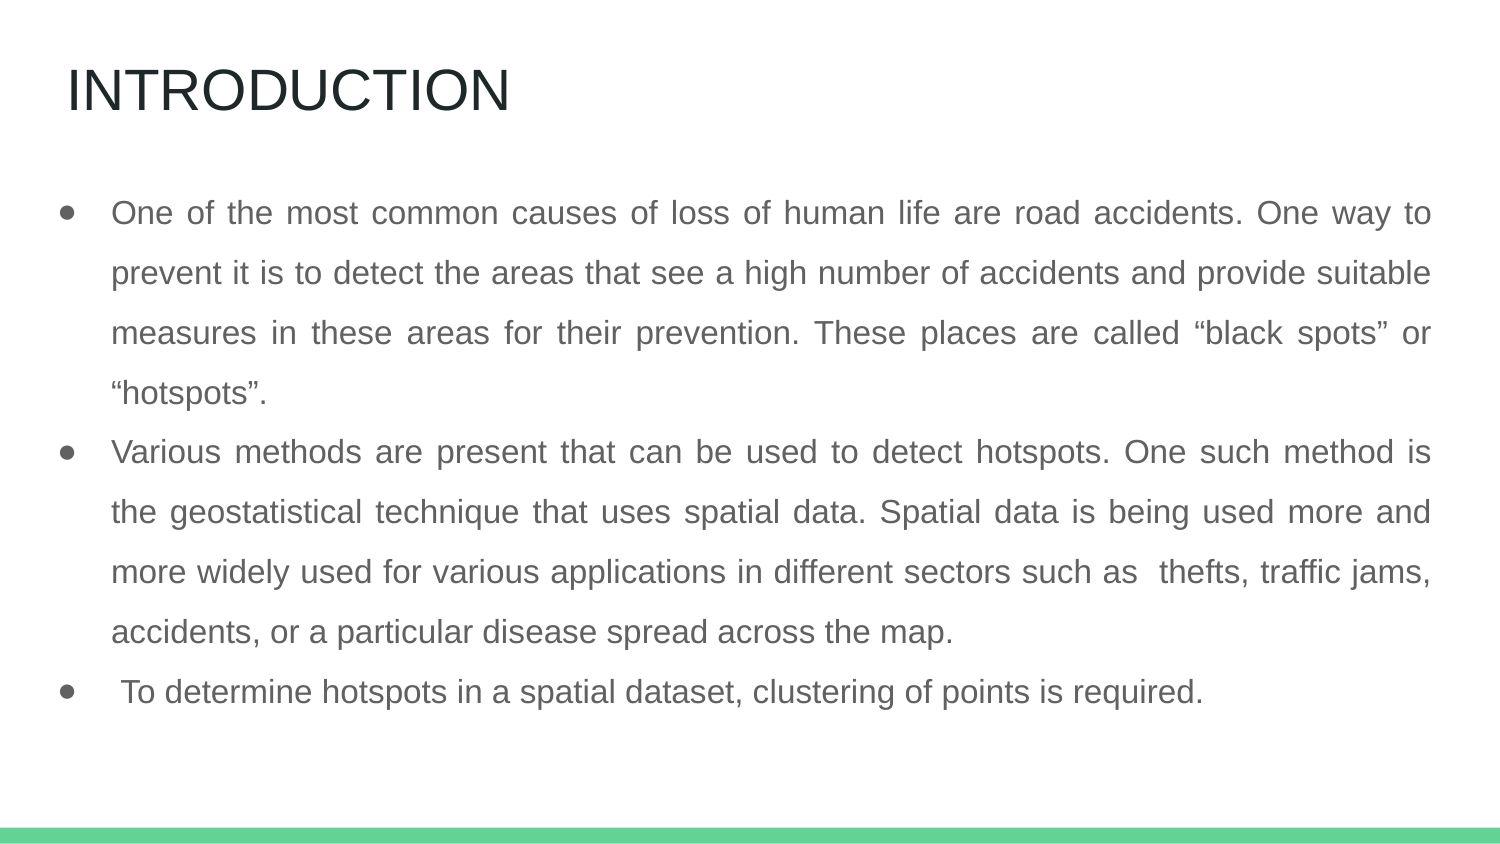

# INTRODUCTION
One of the most common causes of loss of human life are road accidents. One way to prevent it is to detect the areas that see a high number of accidents and provide suitable measures in these areas for their prevention. These places are called “black spots” or “hotspots”.
Various methods are present that can be used to detect hotspots. One such method is the geostatistical technique that uses spatial data. Spatial data is being used more and more widely used for various applications in different sectors such as  thefts, traffic jams, accidents, or a particular disease spread across the map.
 To determine hotspots in a spatial dataset, clustering of points is required.